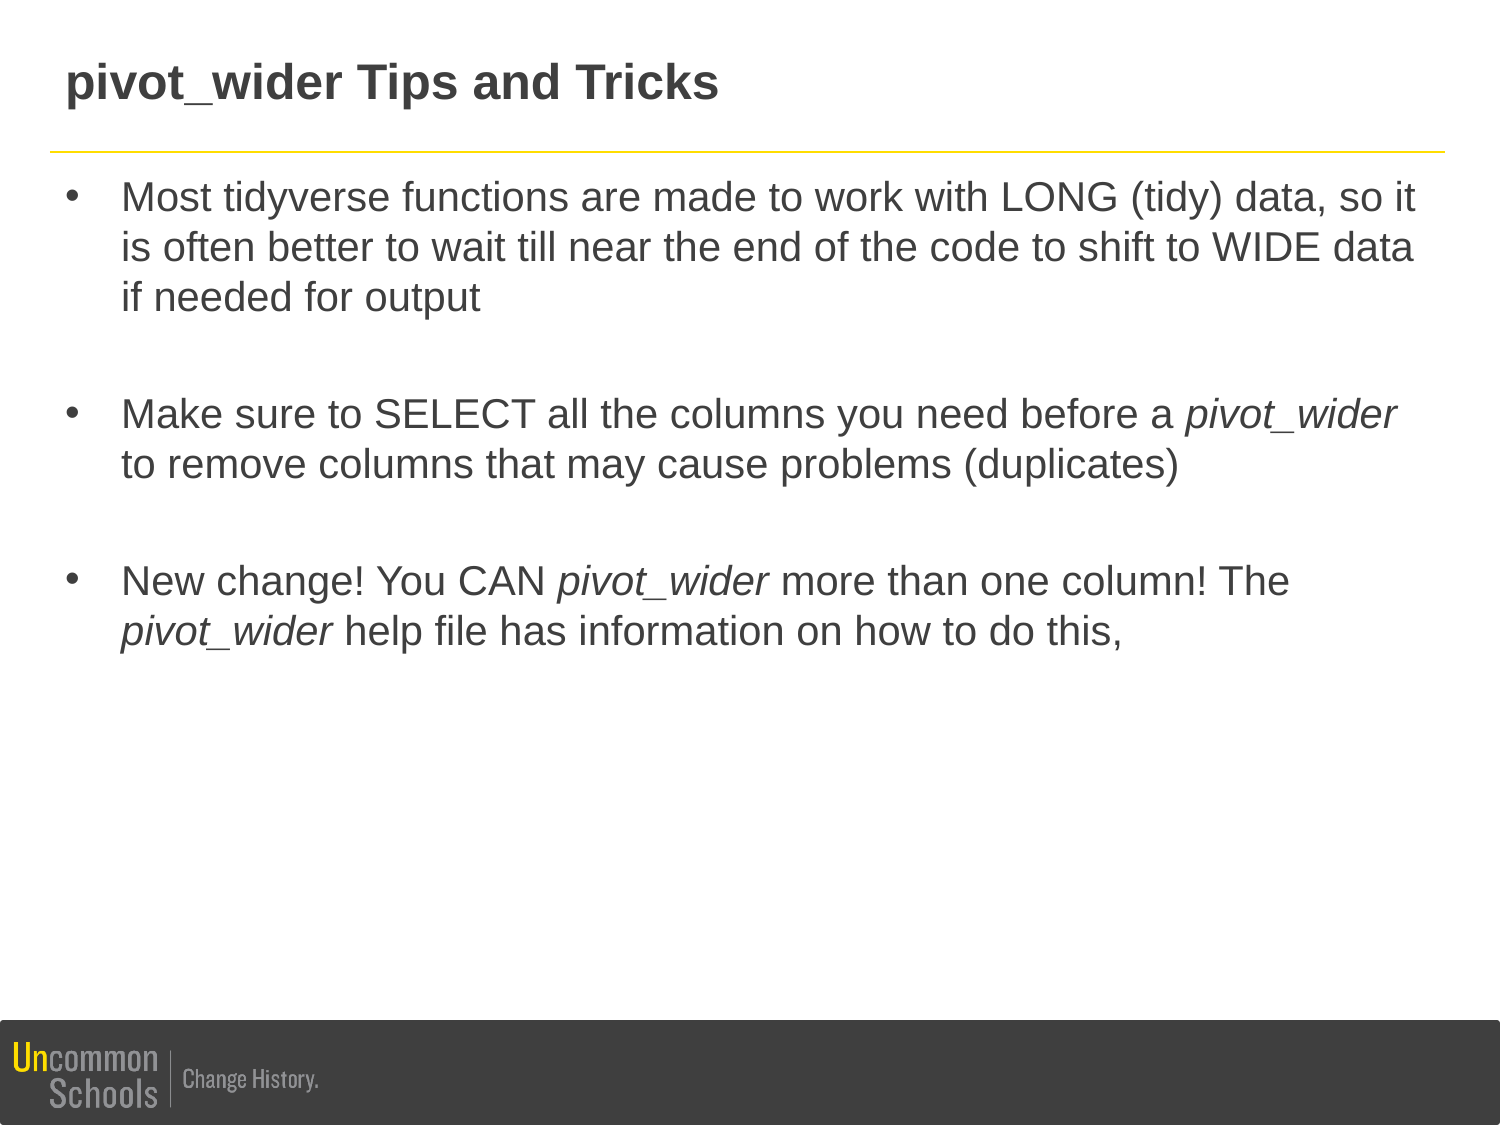

# pivot_wider Tips and Tricks
Most tidyverse functions are made to work with LONG (tidy) data, so it is often better to wait till near the end of the code to shift to WIDE data if needed for output

Make sure to SELECT all the columns you need before a pivot_wider to remove columns that may cause problems (duplicates)

New change! You CAN pivot_wider more than one column! The pivot_wider help file has information on how to do this,